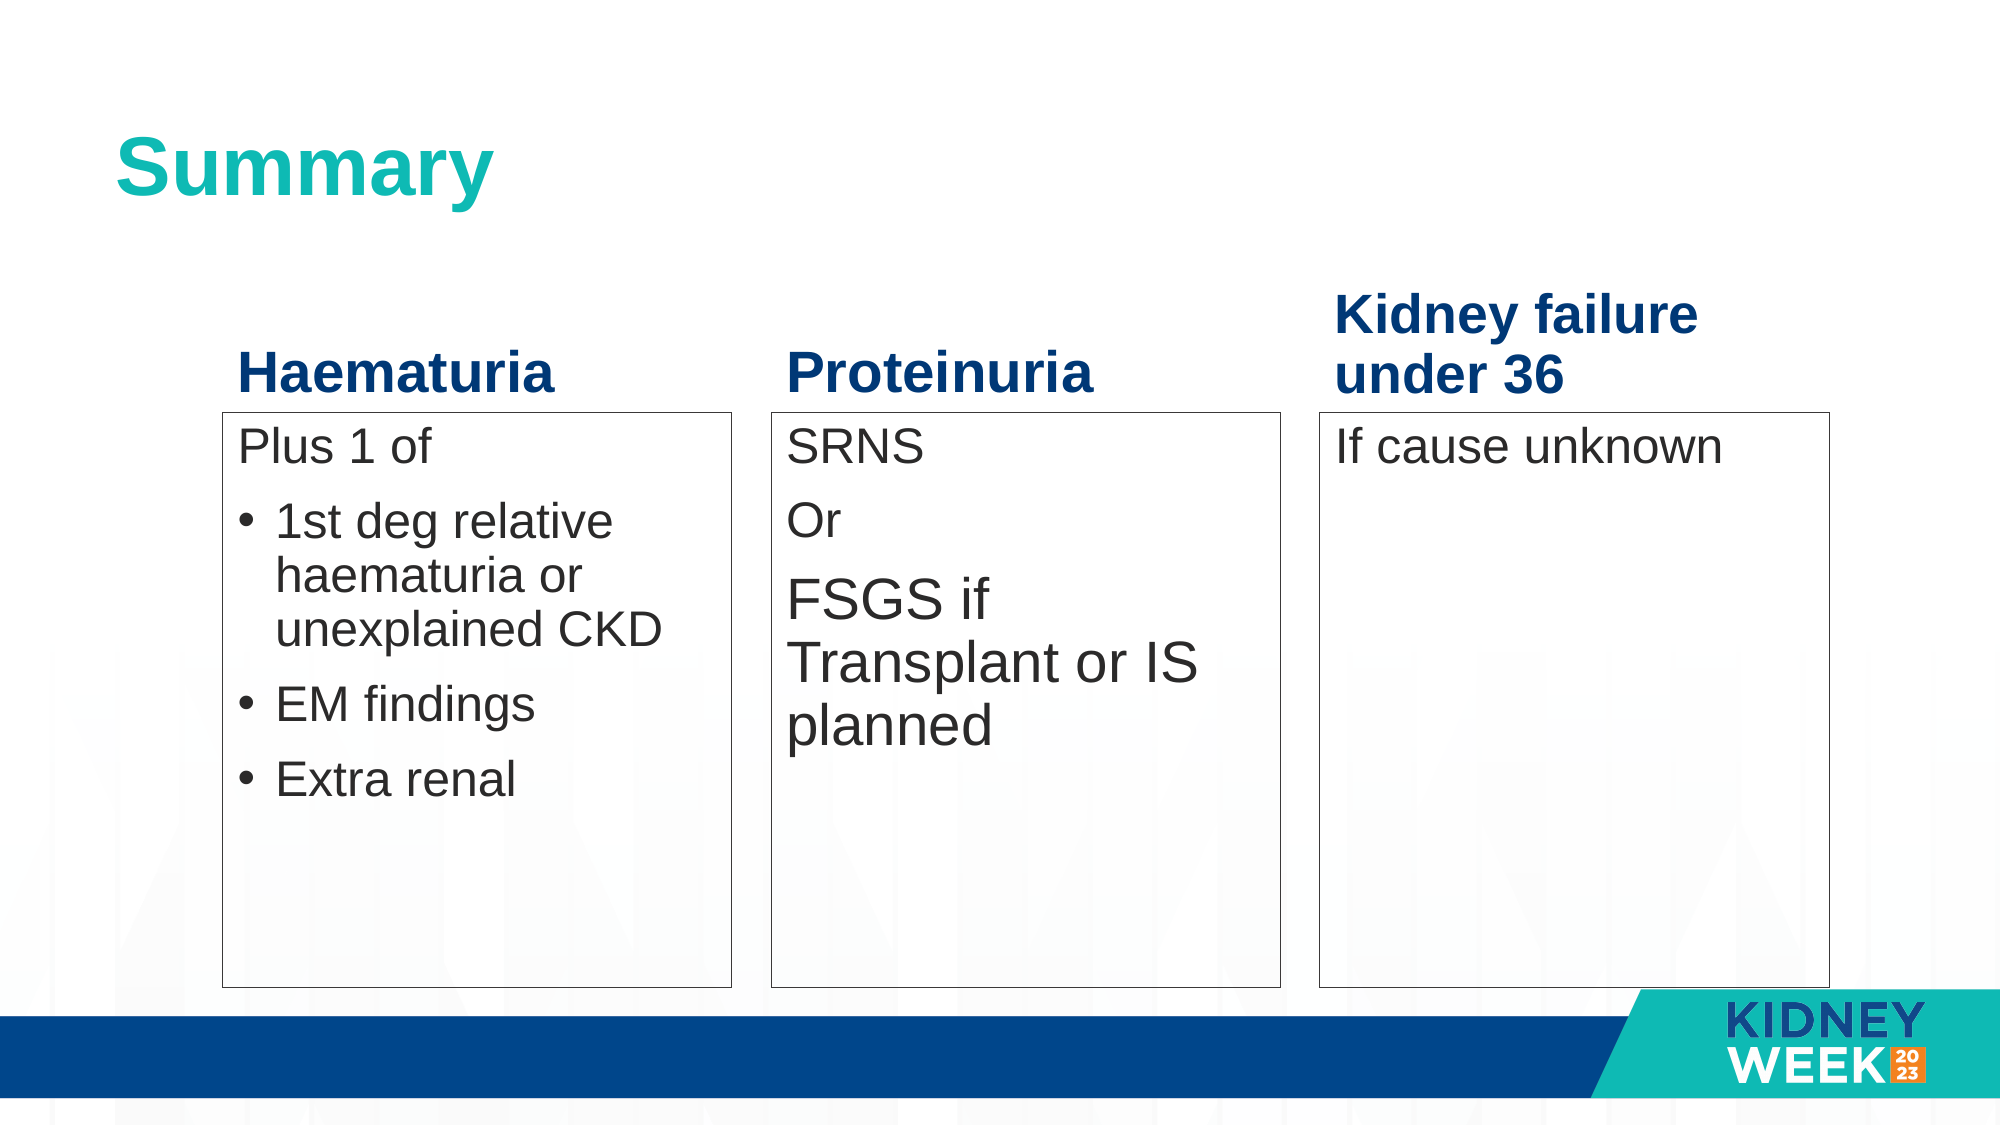

# Summary
Proteinuria
Kidney failure under 36
Haematuria
SRNS
Or
FSGS if Transplant or IS planned

If cause unknown

Plus 1 of
1st deg relative haematuria or unexplained CKD
EM findings
Extra renal